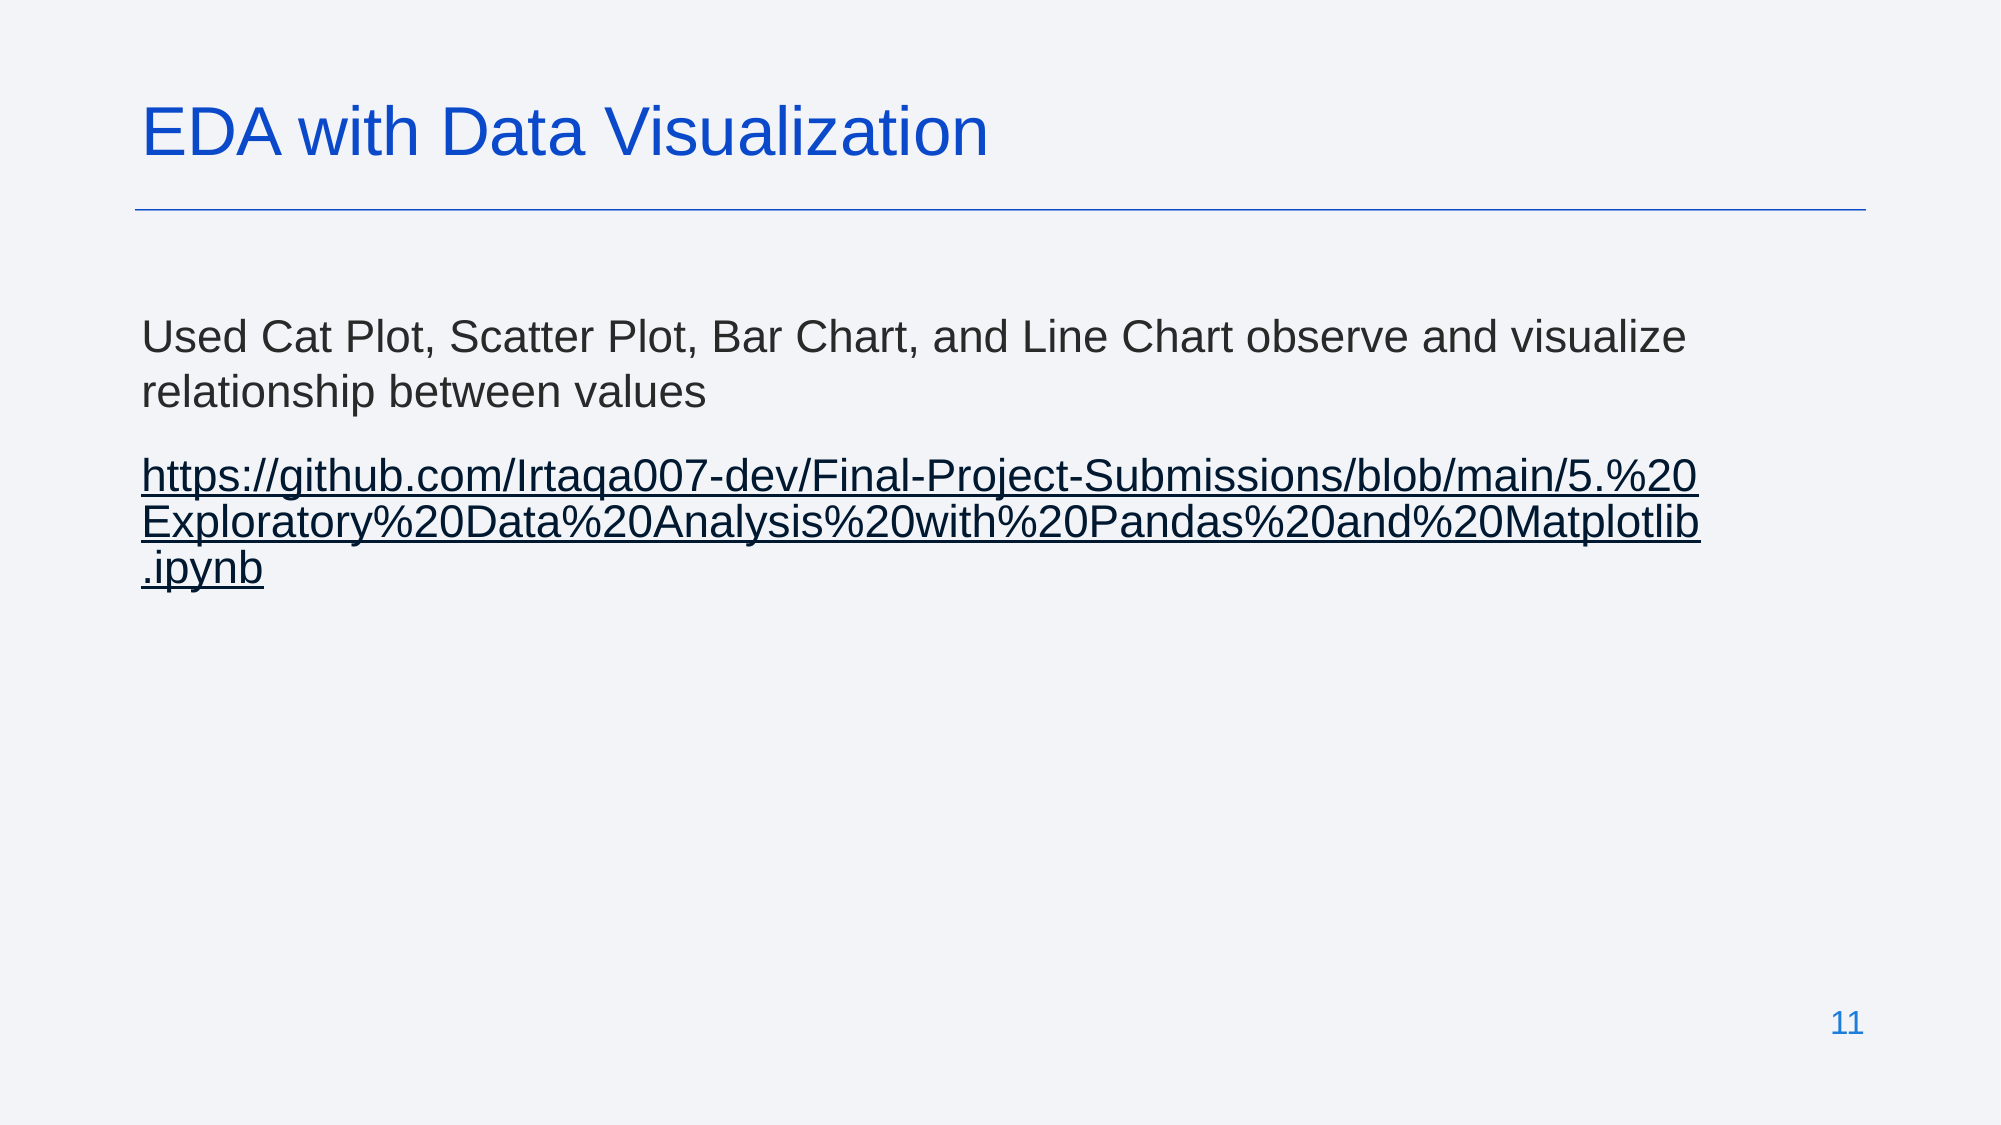

EDA with Data Visualization
Used Cat Plot, Scatter Plot, Bar Chart, and Line Chart observe and visualize relationship between values
https://github.com/Irtaqa007-dev/Final-Project-Submissions/blob/main/5.%20Exploratory%20Data%20Analysis%20with%20Pandas%20and%20Matplotlib.ipynb
11